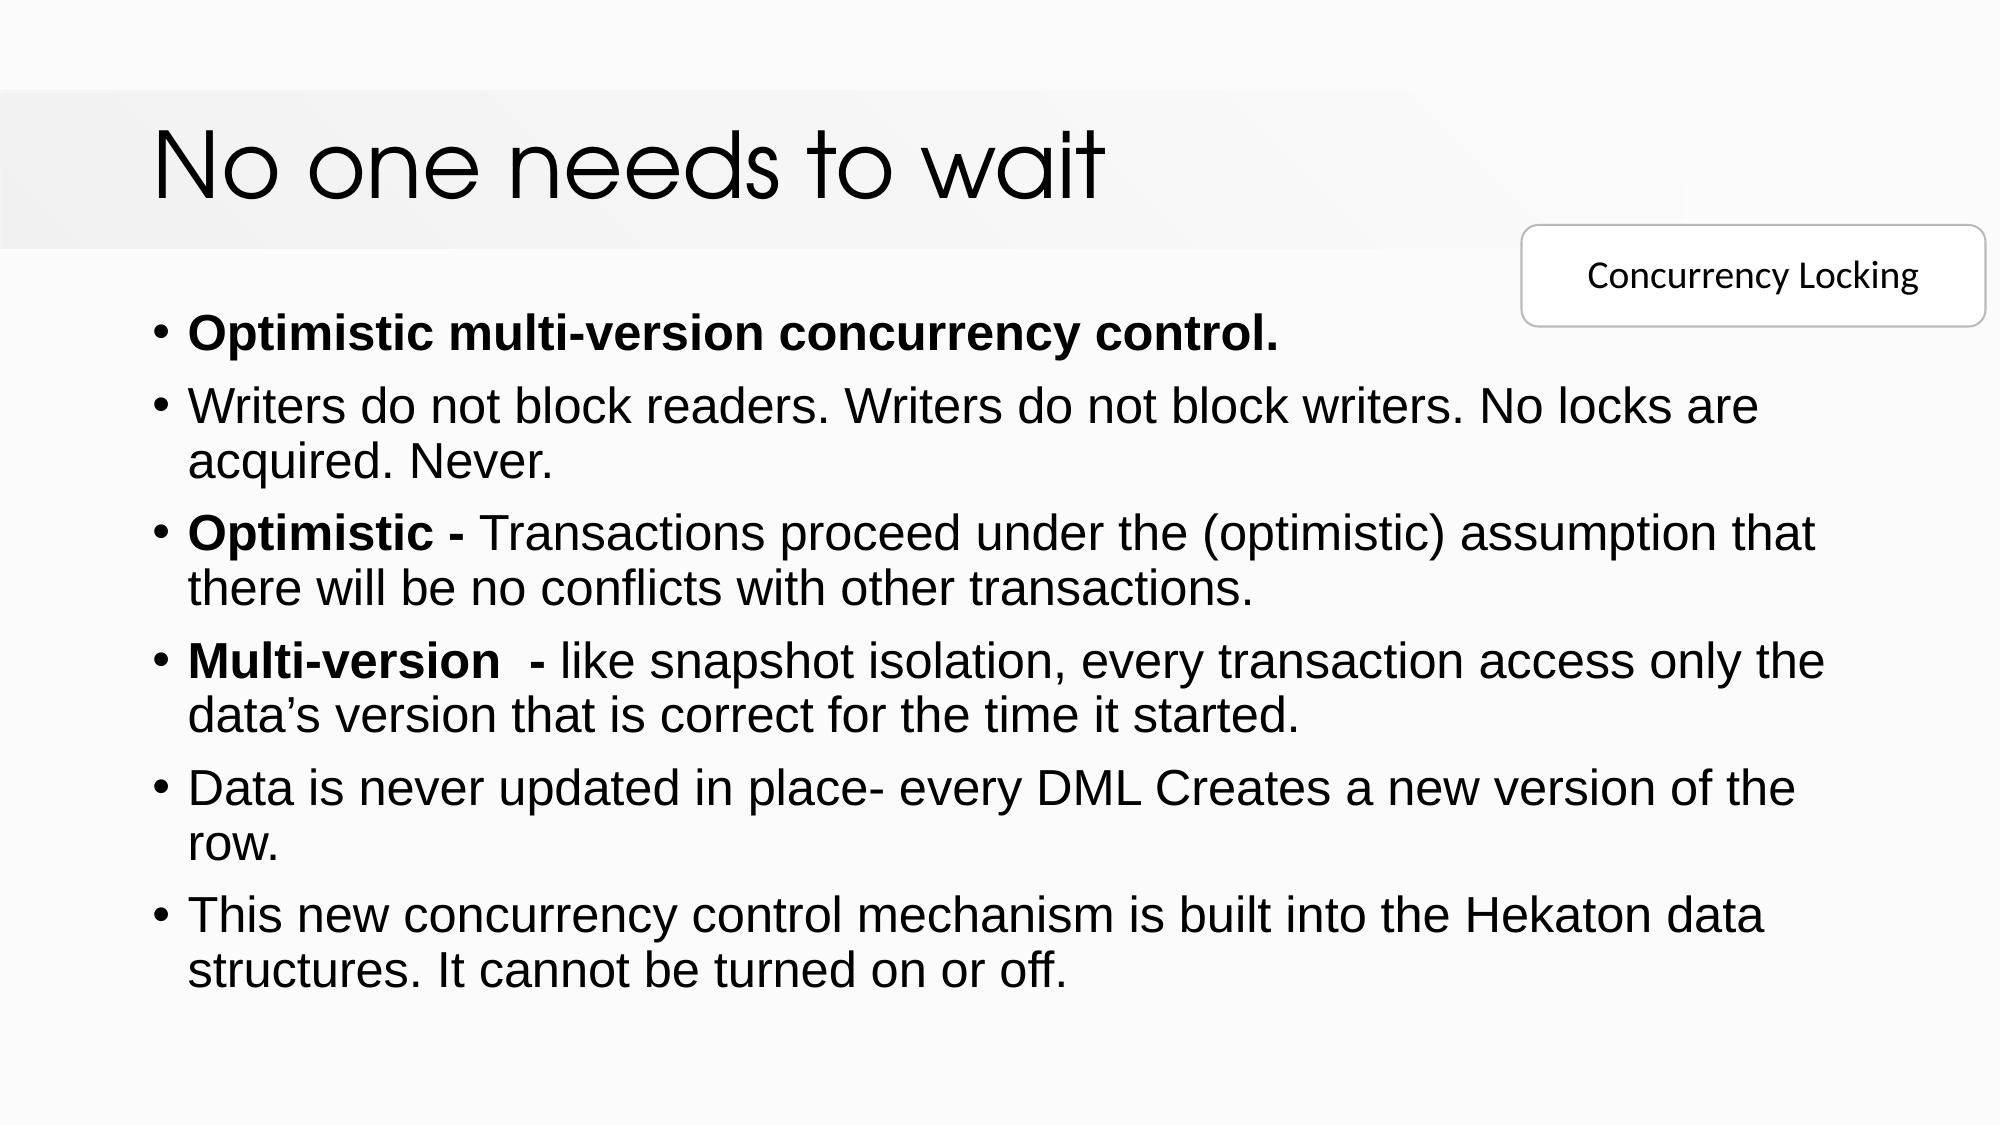

# No one needs to wait
Concurrency Locking
Optimistic multi-version concurrency control.
Writers do not block readers. Writers do not block writers. No locks are acquired. Never.
Optimistic - Transactions proceed under the (optimistic) assumption that there will be no conflicts with other transactions.
Multi-version  - like snapshot isolation, every transaction access only the data’s version that is correct for the time it started.
Data is never updated in place- every DML Creates a new version of the row.
This new concurrency control mechanism is built into the Hekaton data structures. It cannot be turned on or off.